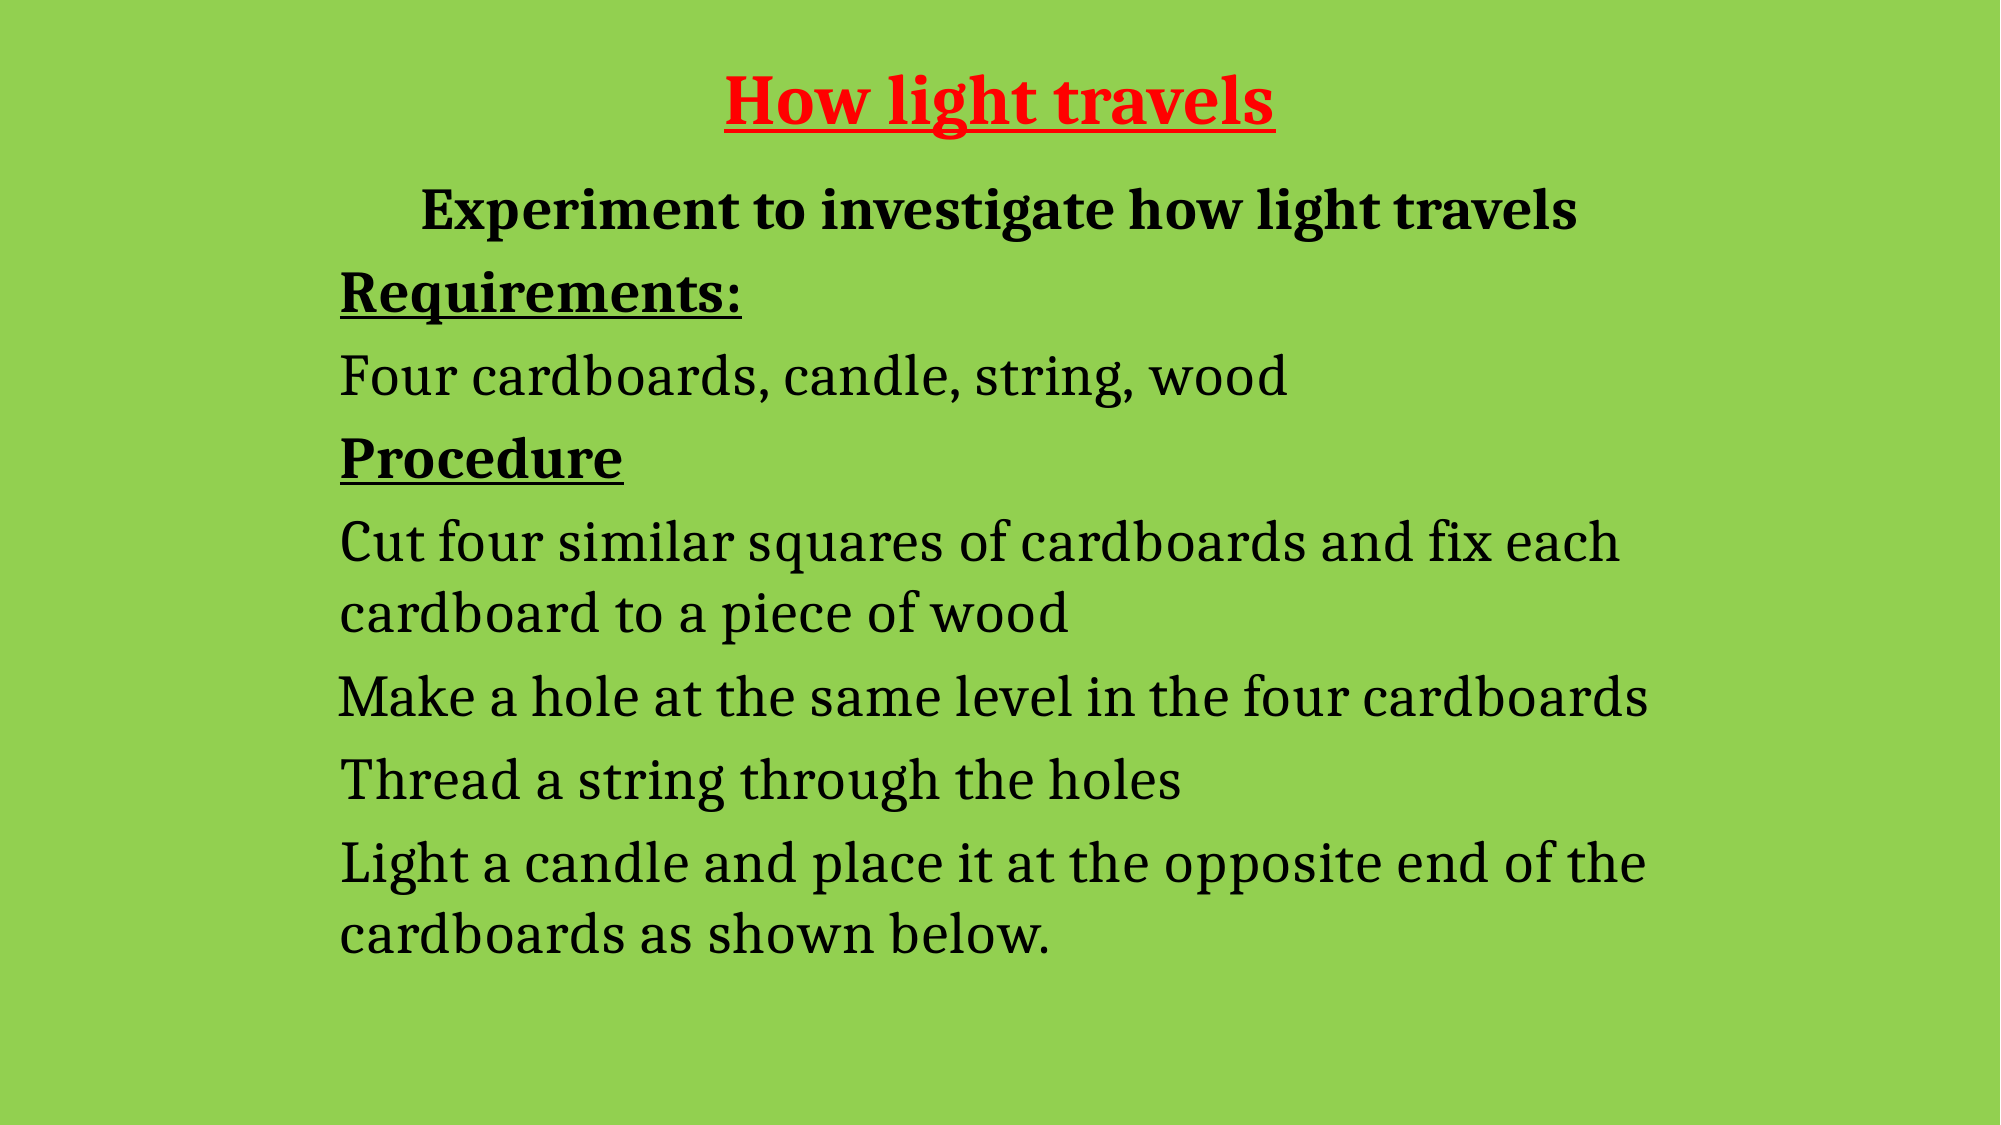

# How light travels
Experiment to investigate how light travels
Requirements:
Four cardboards, candle, string, wood
Procedure
Cut four similar squares of cardboards and fix each cardboard to a piece of wood
Make a hole at the same level in the four cardboards
Thread a string through the holes
Light a candle and place it at the opposite end of the cardboards as shown below.